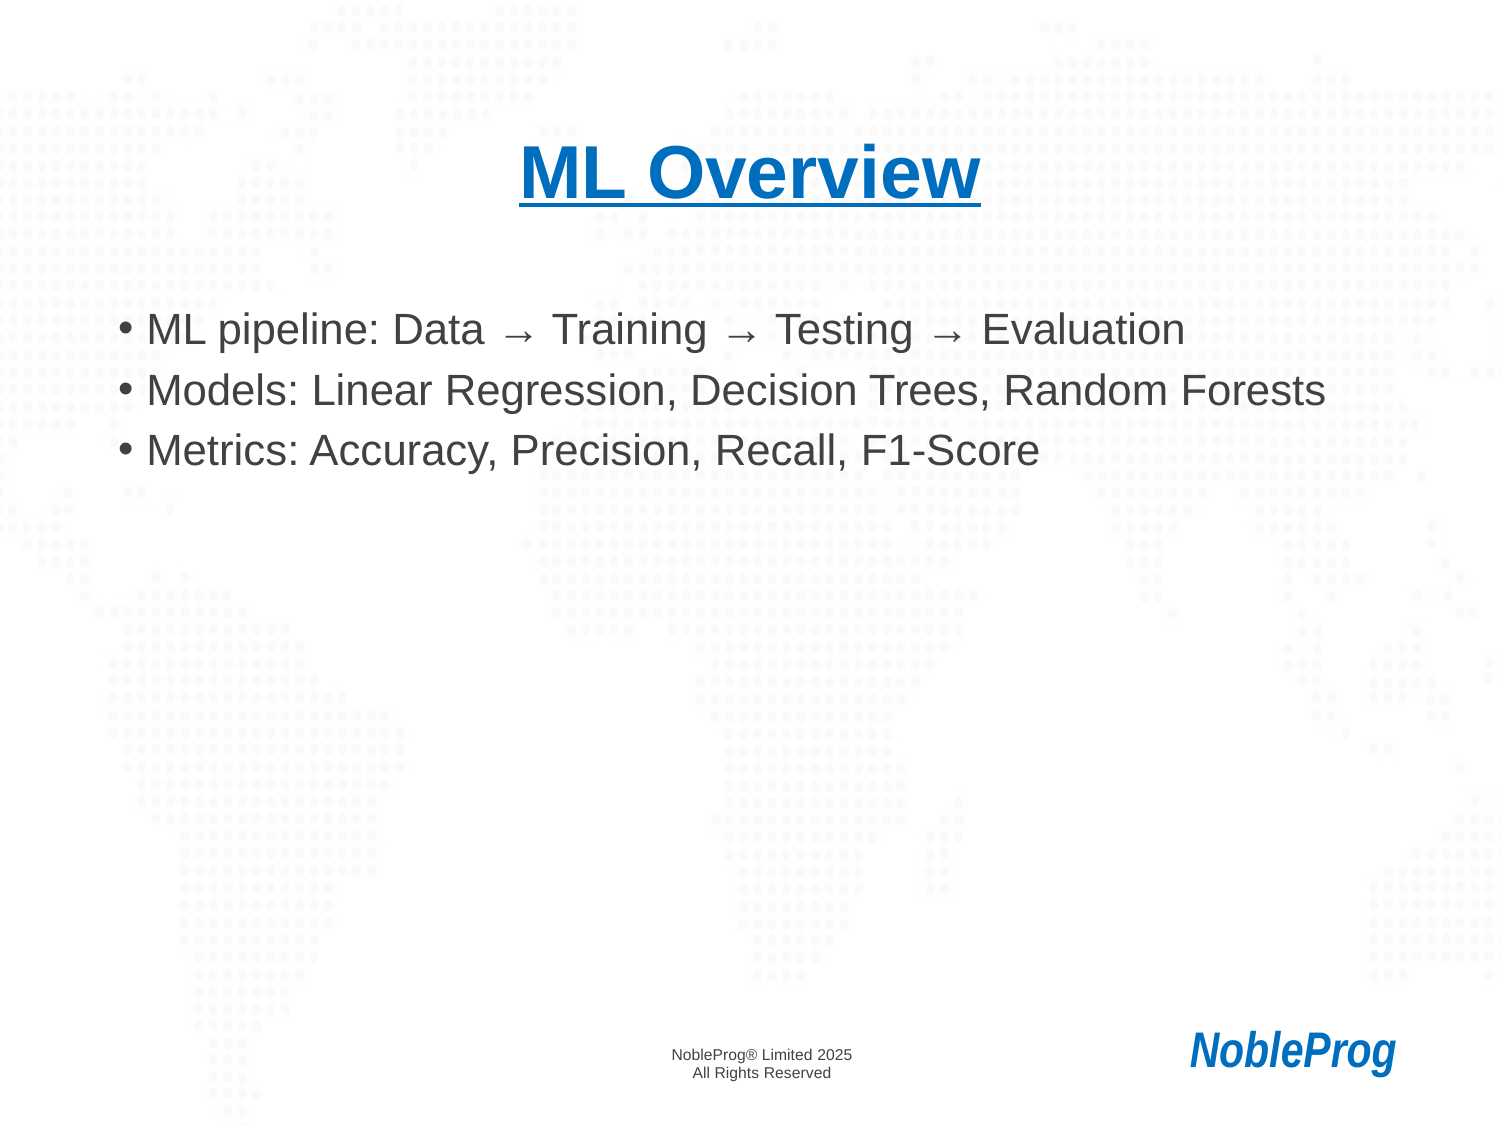

# ML Overview
ML pipeline: Data → Training → Testing → Evaluation
Models: Linear Regression, Decision Trees, Random Forests
Metrics: Accuracy, Precision, Recall, F1-Score